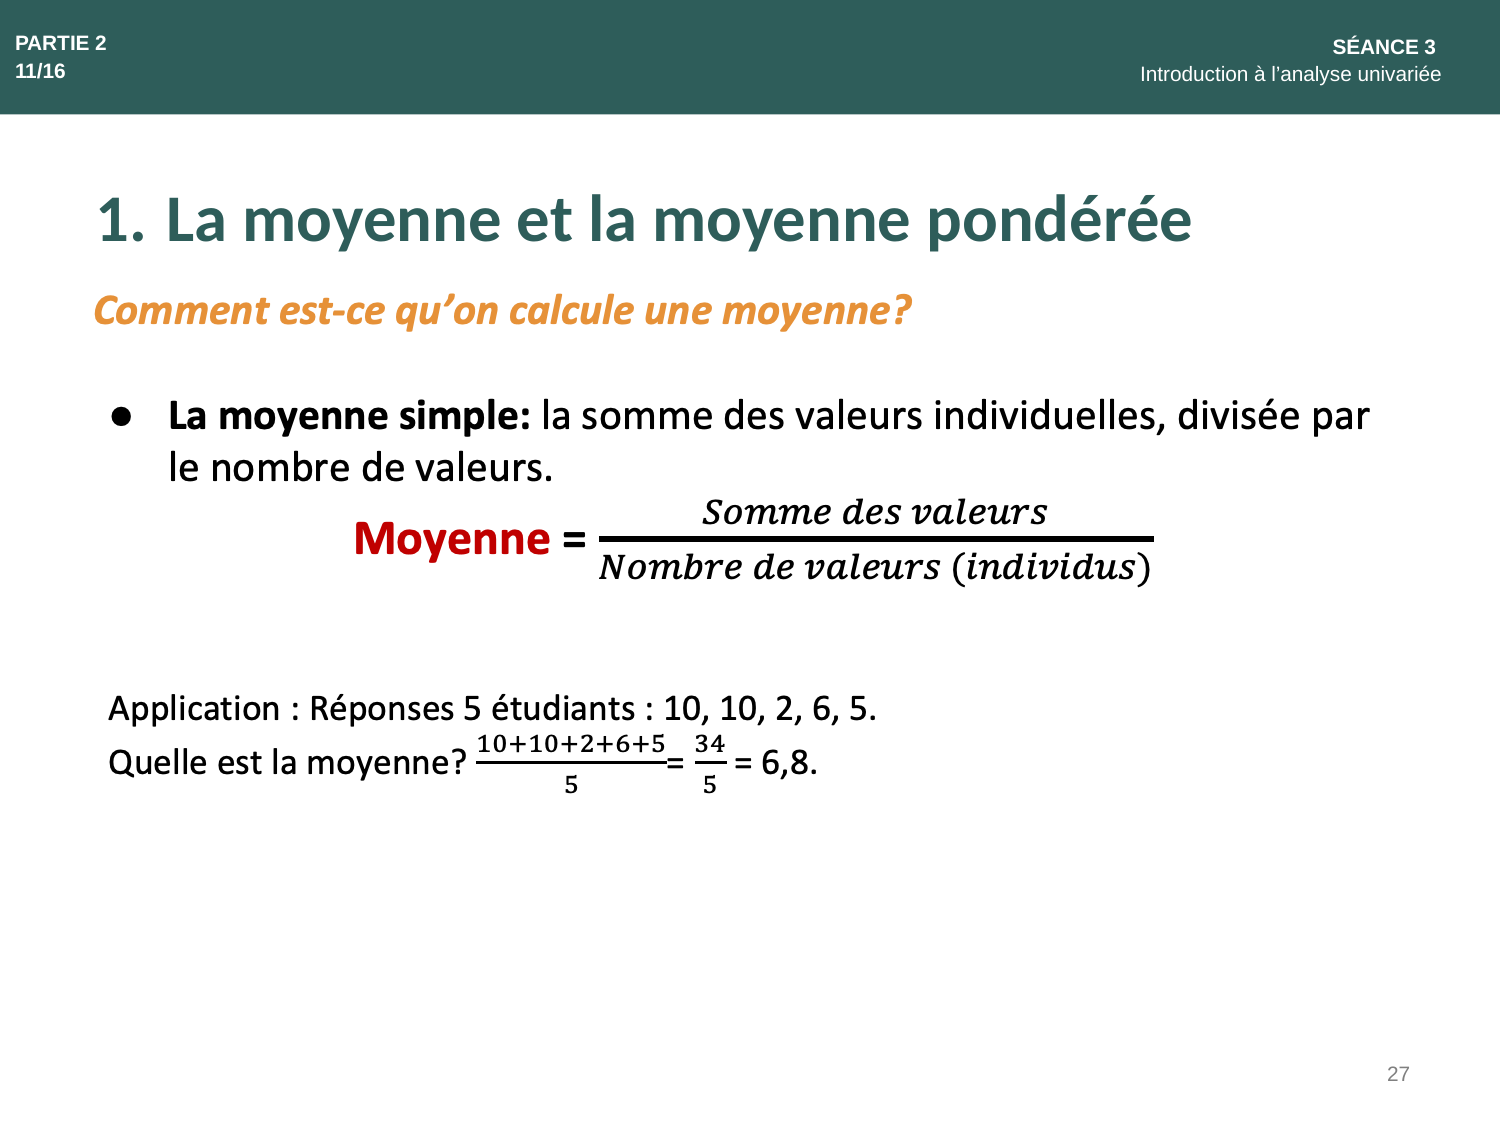

PARTIE 2
11/16

SÉANCE 3
Introduction à l’analyse univariée
La moyenne et la moyenne pondérée

27